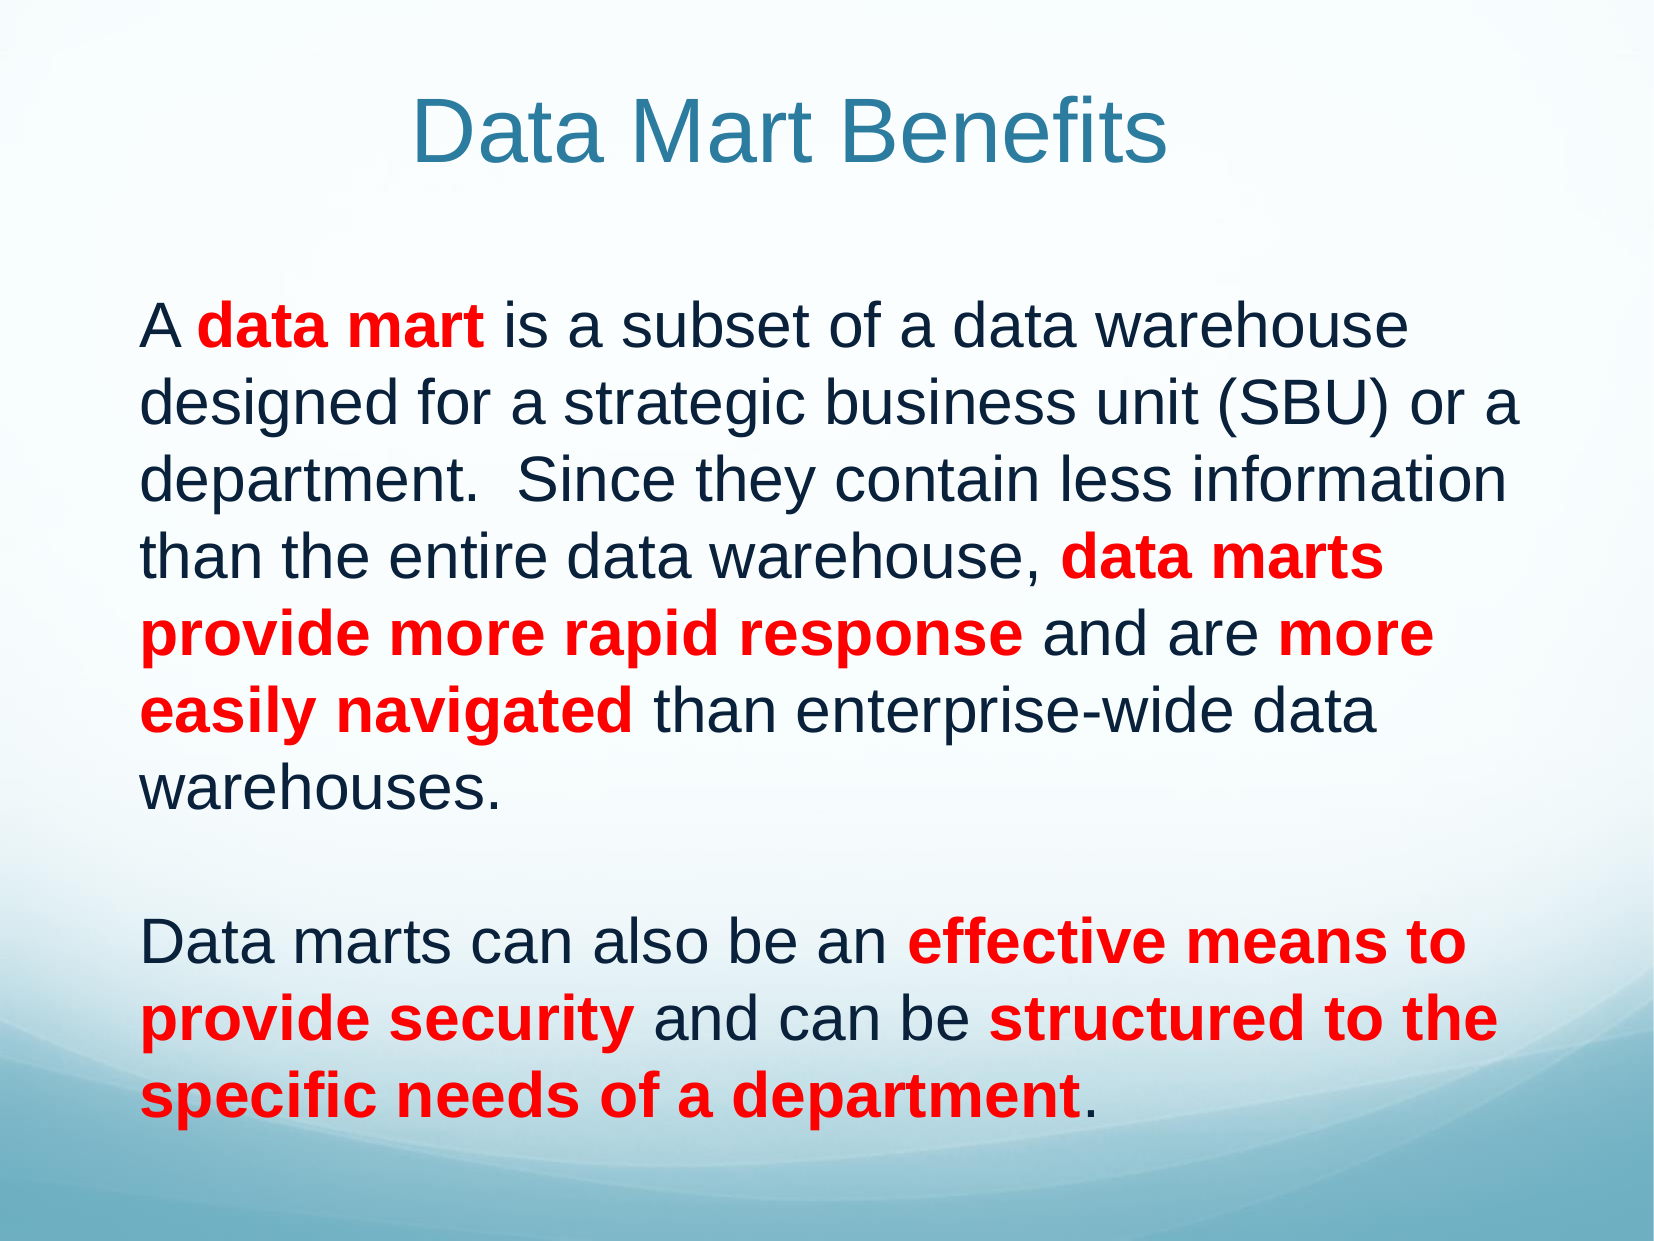

# Data Mart Benefits
A data mart is a subset of a data warehouse designed for a strategic business unit (SBU) or a department.  Since they contain less information than the entire data warehouse, data marts provide more rapid response and are more easily navigated than enterprise-wide data warehouses.

Data marts can also be an effective means to provide security and can be structured to the specific needs of a department.